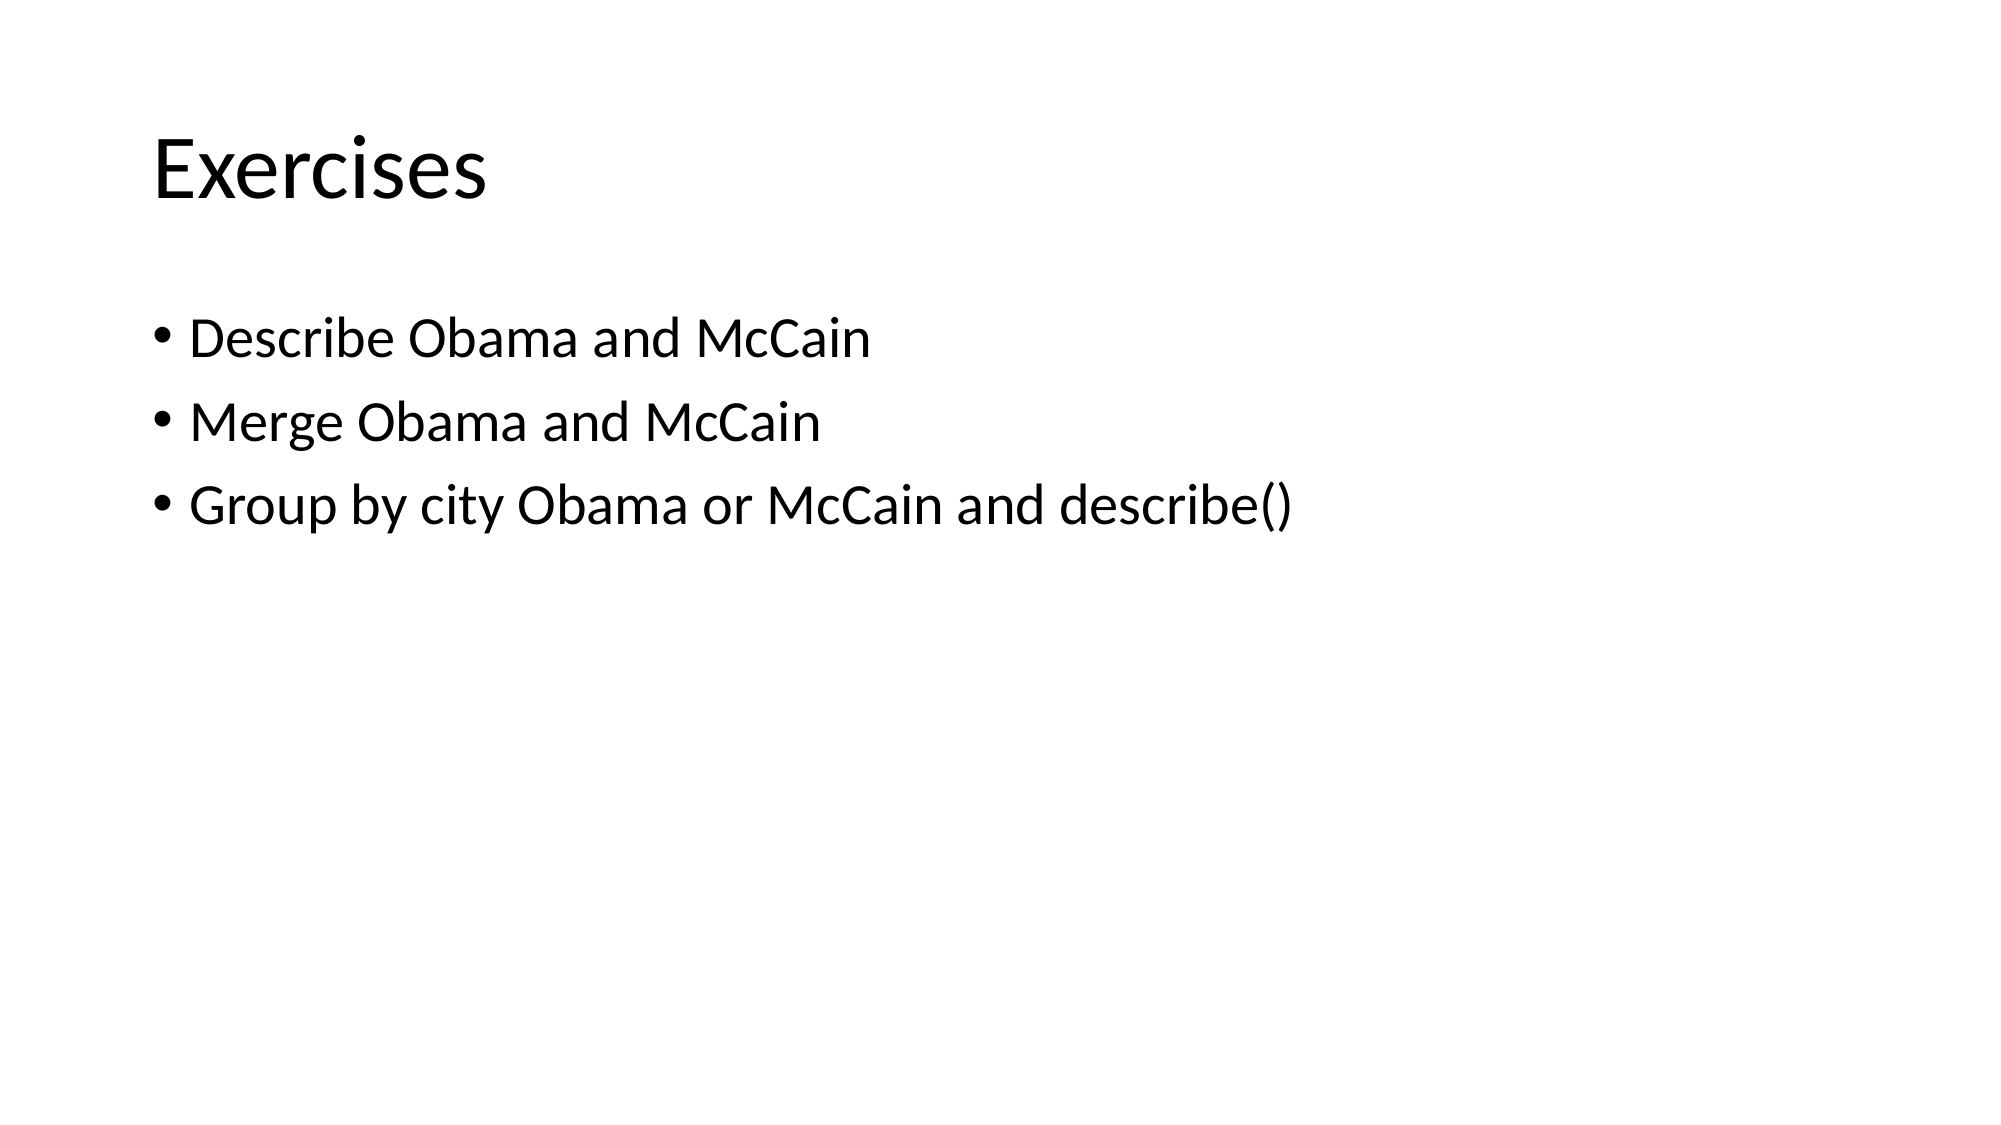

# Exercises
Describe Obama and McCain
Merge Obama and McCain
Group by city Obama or McCain and describe()